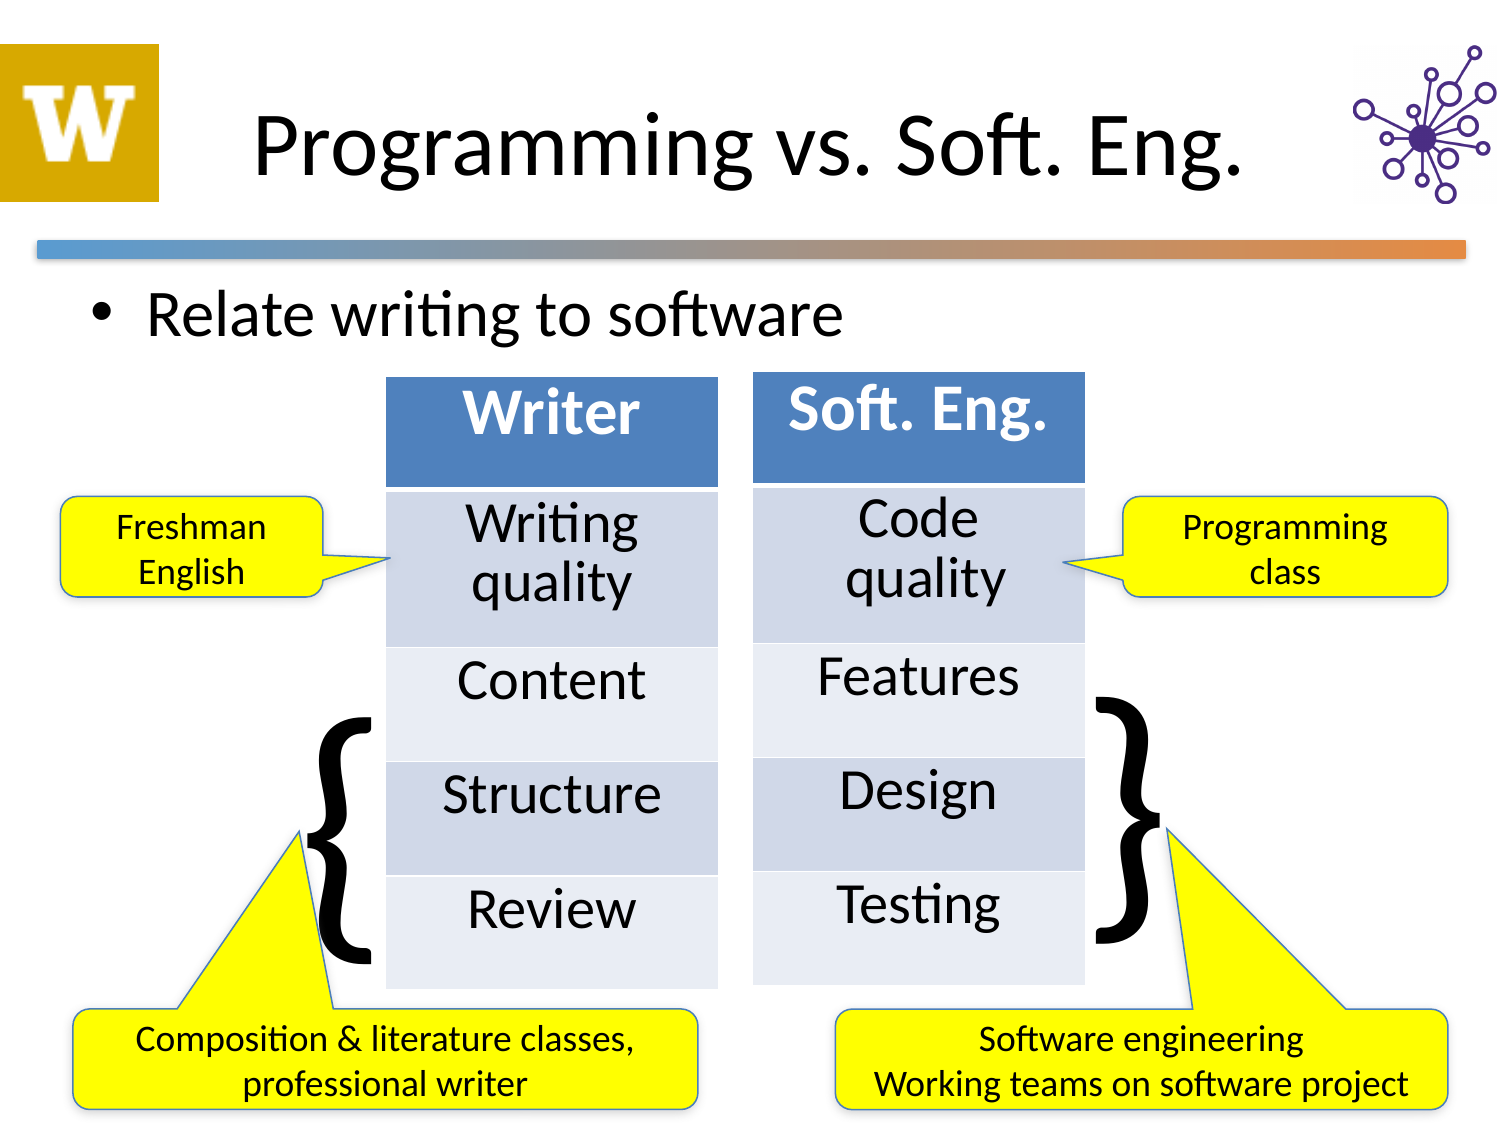

# Programming vs. Soft. Eng.
Relate writing to software
| Soft. Eng. |
| --- |
| Code quality |
| Features |
| Design |
| Testing |
| Writer |
| --- |
| Writing quality |
| Content |
| Structure |
| Review |
Freshman English
Programming
class
{
{
Composition & literature classes, professional writer
Software engineering
Working teams on software project